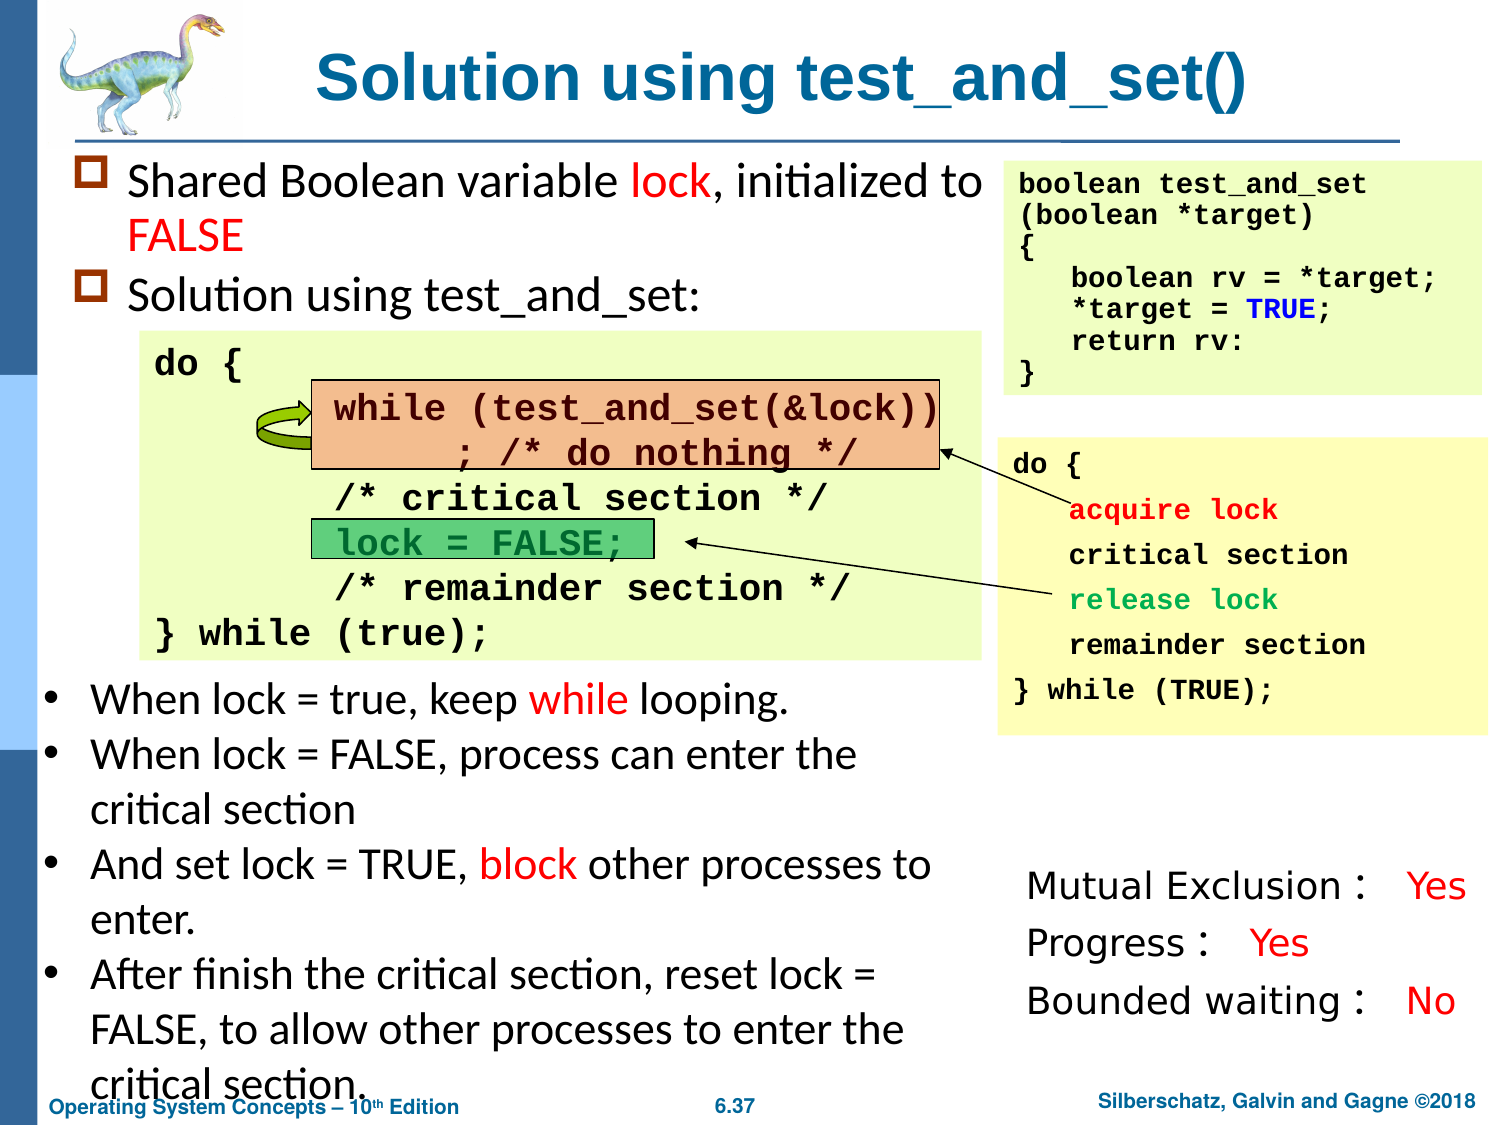

# Solution using test_and_set()
Shared Boolean variable lock, initialized to FALSE
Solution using test_and_set:
boolean test_and_set (boolean *target)
{
   boolean rv = *target;
   *target = TRUE;
   return rv:
}
do {
        while (test_and_set(&lock))
		; /* do nothing */
        /* critical section */
        lock = FALSE;
        /* remainder section */
} while (true);

do {
	acquire lock
	critical section
	release lock
	remainder section
} while (TRUE);

When lock = true, keep while looping.
When lock = FALSE, process can enter the critical section
And set lock = TRUE, block other processes to enter.
After finish the critical section, reset lock = FALSE, to allow other processes to enter the critical section.
Mutual Exclusion： Yes
Progress： Yes
Bounded waiting： No